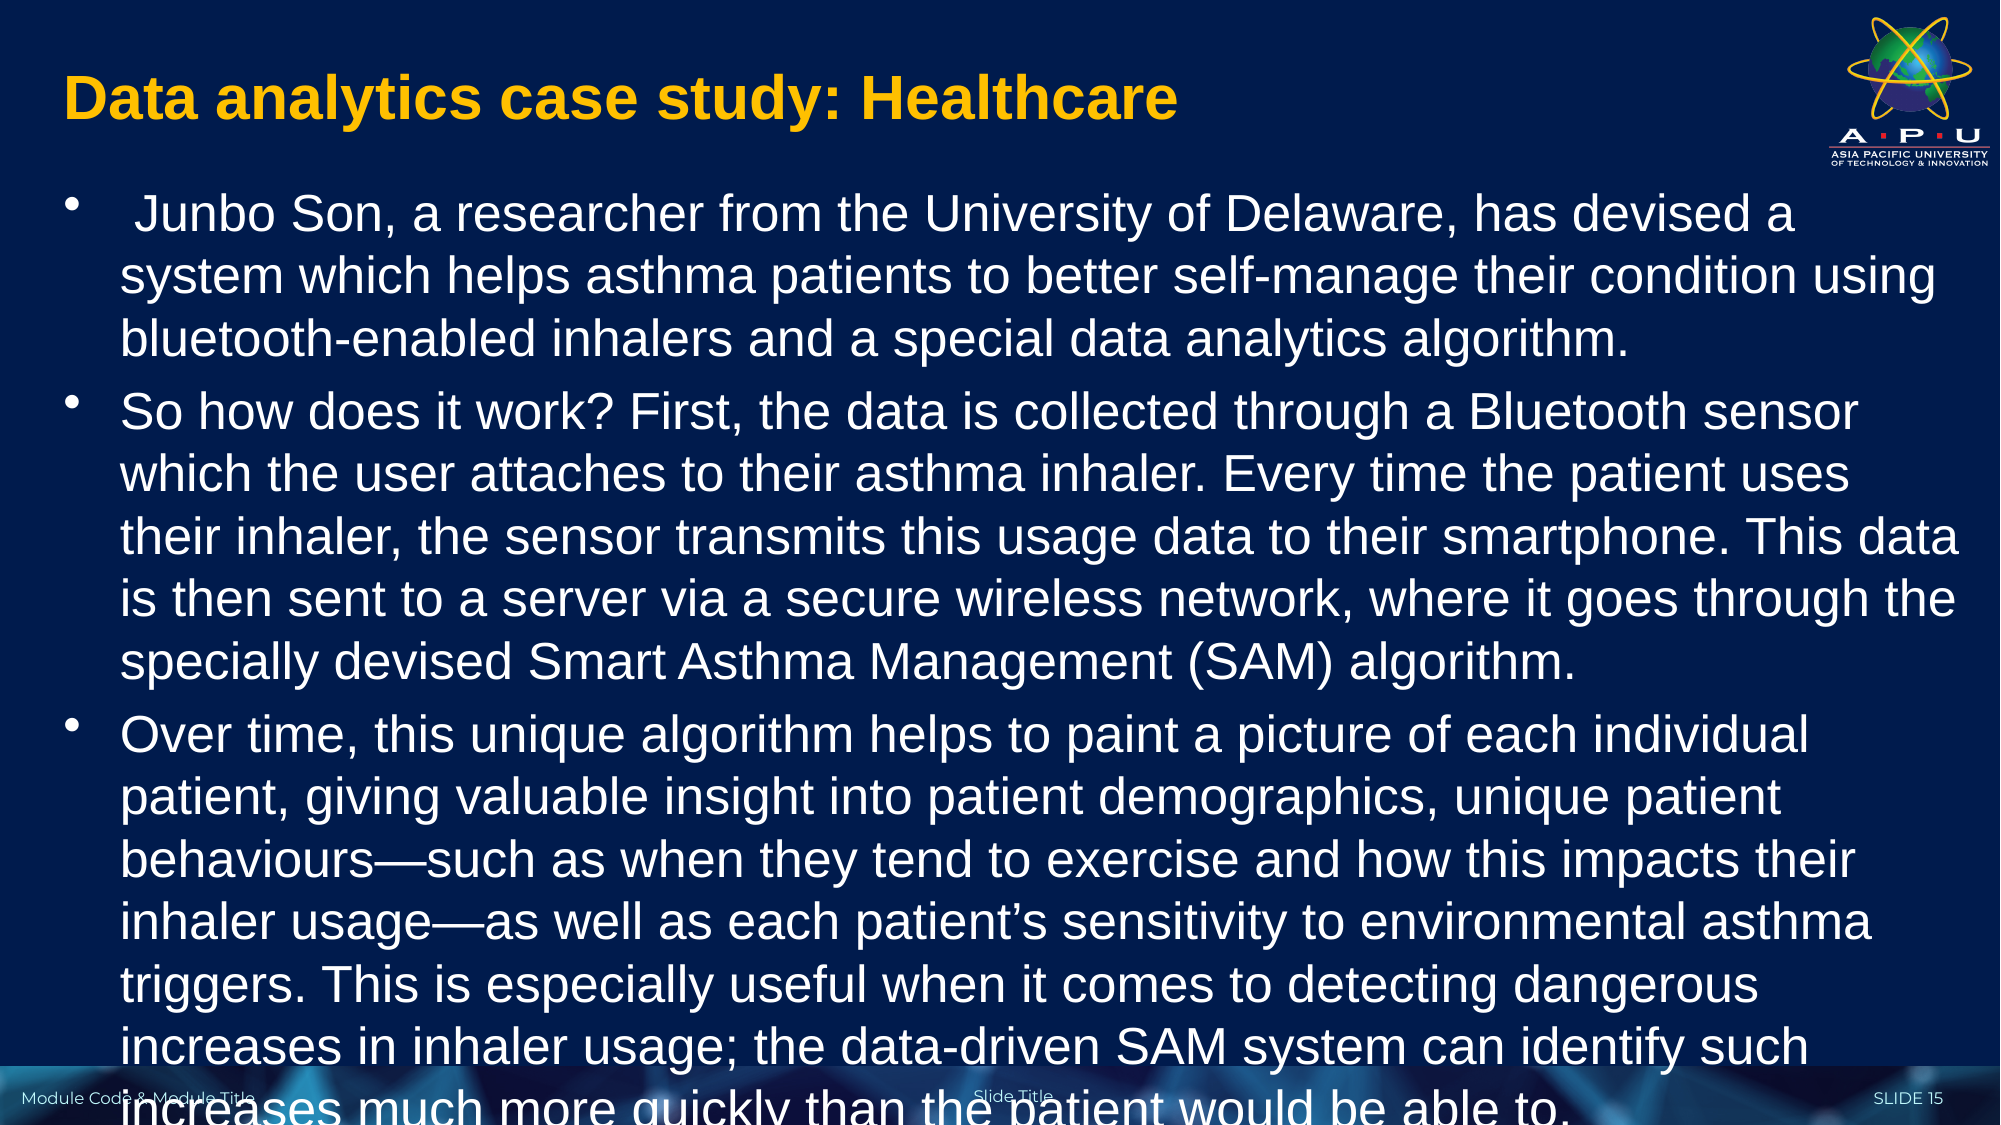

# Data analytics case study: Healthcare
 Junbo Son, a researcher from the University of Delaware, has devised a system which helps asthma patients to better self-manage their condition using bluetooth-enabled inhalers and a special data analytics algorithm.
So how does it work? First, the data is collected through a Bluetooth sensor which the user attaches to their asthma inhaler. Every time the patient uses their inhaler, the sensor transmits this usage data to their smartphone. This data is then sent to a server via a secure wireless network, where it goes through the specially devised Smart Asthma Management (SAM) algorithm.
Over time, this unique algorithm helps to paint a picture of each individual patient, giving valuable insight into patient demographics, unique patient behaviours—such as when they tend to exercise and how this impacts their inhaler usage—as well as each patient’s sensitivity to environmental asthma triggers. This is especially useful when it comes to detecting dangerous increases in inhaler usage; the data-driven SAM system can identify such increases much more quickly than the patient would be able to.